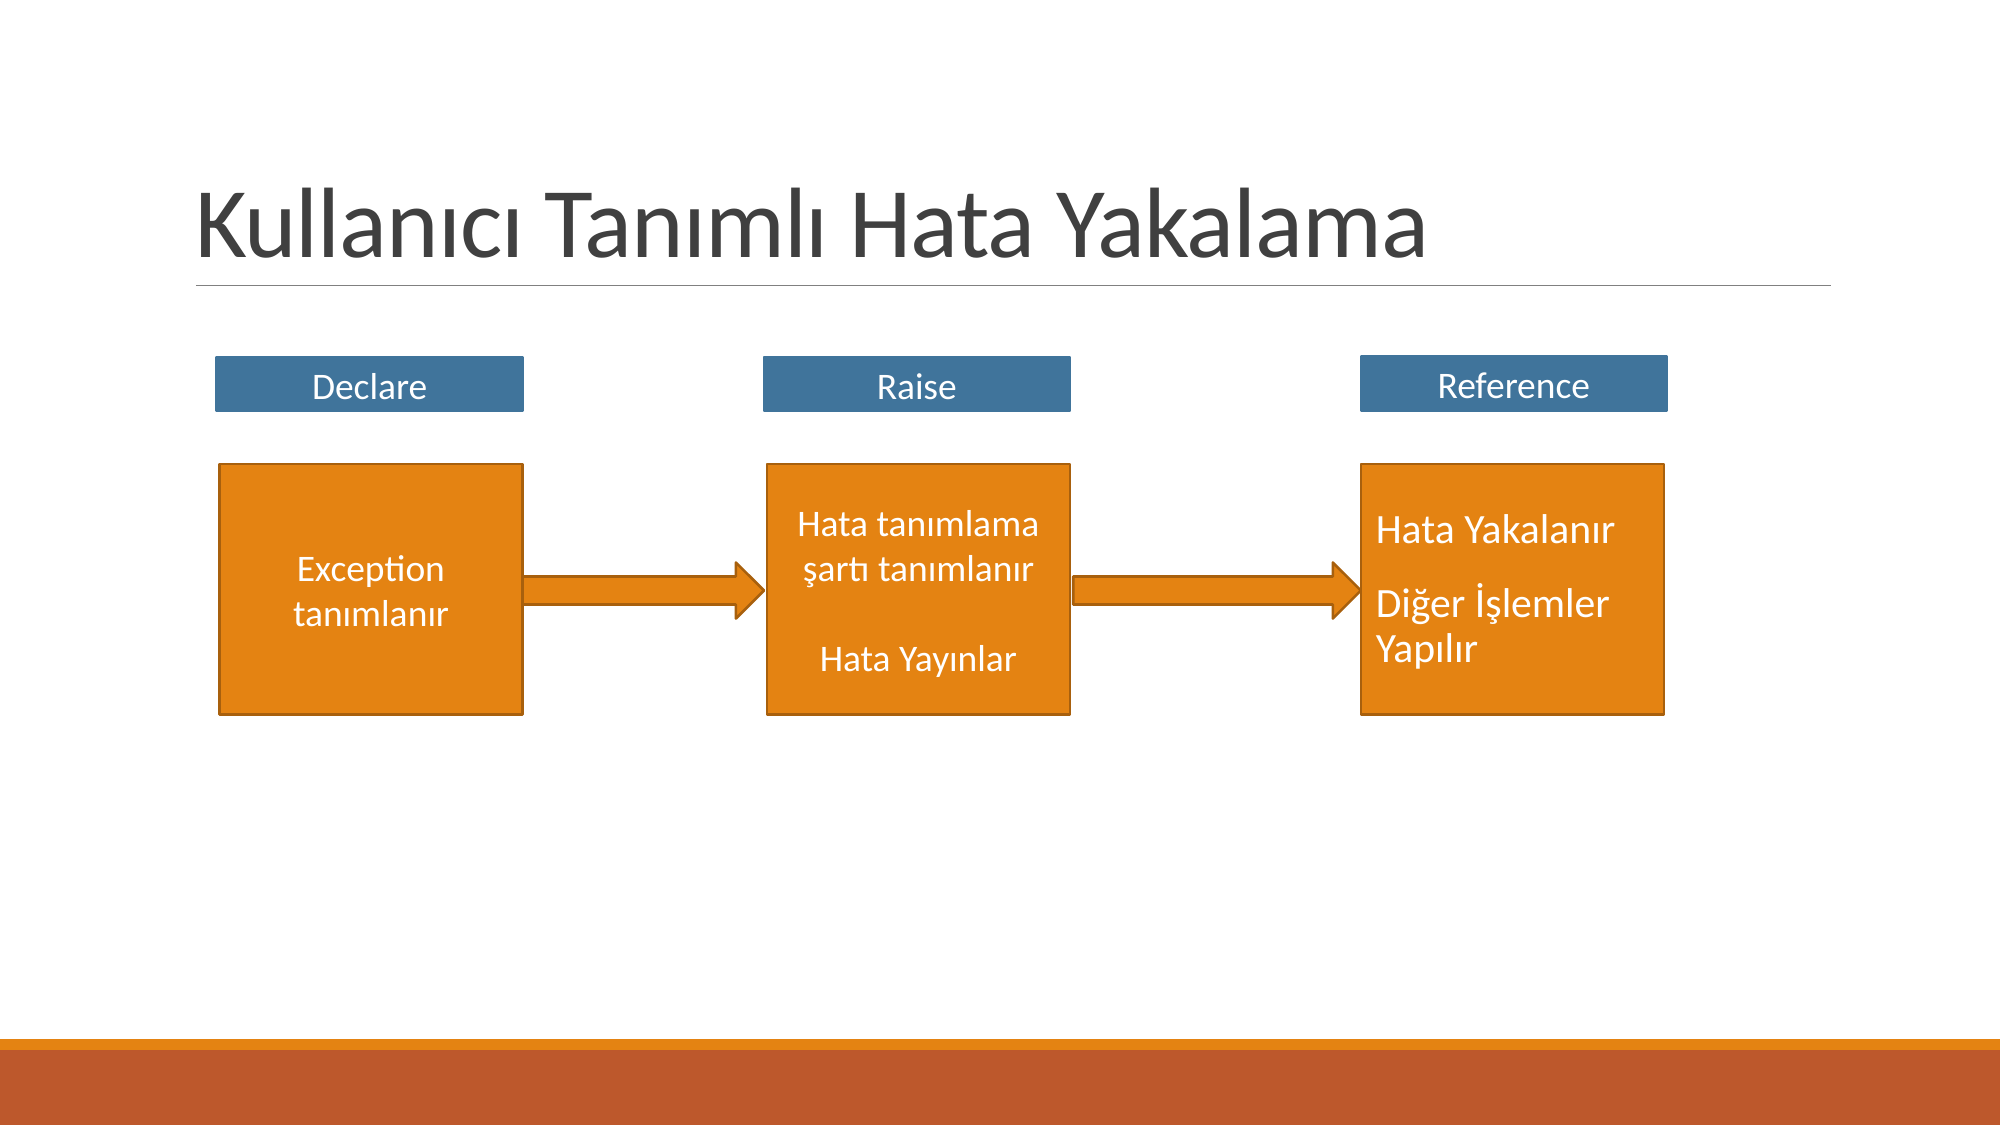

# Kullanıcı Tanımlı Hata Yakalama
Reference
Declare
Raise
Hata tanımlama şartı tanımlanır

Hata Yayınlar
Hata Yakalanır
Diğer İşlemler Yapılır
Exception tanımlanır